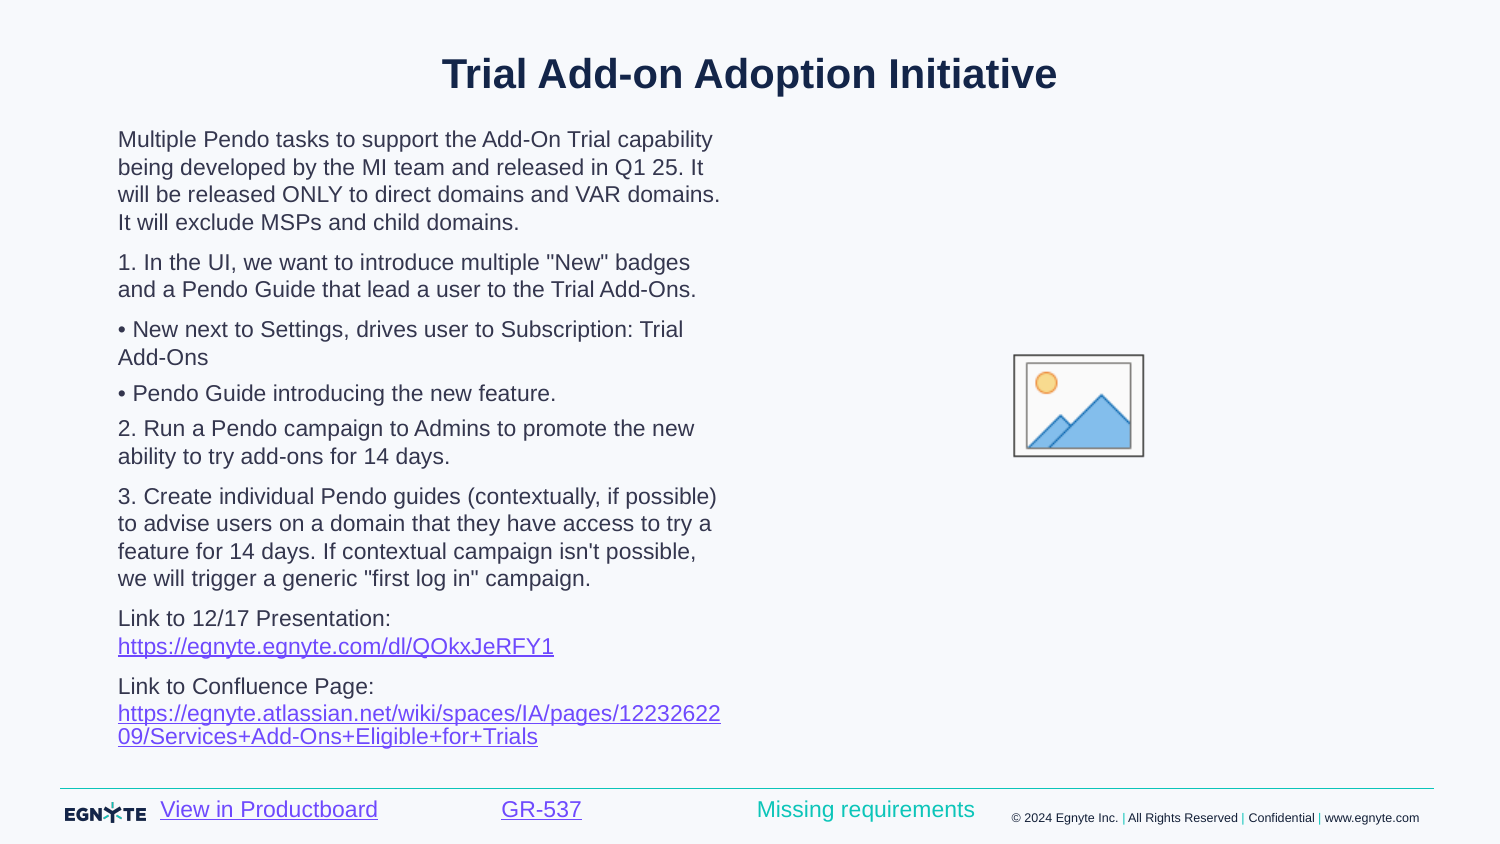

# Trial Add-on Adoption Initiative
Multiple Pendo tasks to support the Add-On Trial capability being developed by the MI team and released in Q1 25. It will be released ONLY to direct domains and VAR domains. It will exclude MSPs and child domains.
1. In the UI, we want to introduce multiple "New" badges and a Pendo Guide that lead a user to the Trial Add-Ons.
• New next to Settings, drives user to Subscription: Trial Add-Ons
• Pendo Guide introducing the new feature.
2. Run a Pendo campaign to Admins to promote the new ability to try add-ons for 14 days.
3. Create individual Pendo guides (contextually, if possible) to advise users on a domain that they have access to try a feature for 14 days. If contextual campaign isn't possible, we will trigger a generic "first log in" campaign.
Link to 12/17 Presentation:https://egnyte.egnyte.com/dl/QOkxJeRFY1
Link to Confluence Page:https://egnyte.atlassian.net/wiki/spaces/IA/pages/1223262209/Services+Add-Ons+Eligible+for+Trials

Missing requirements
GR-537
View in Productboard